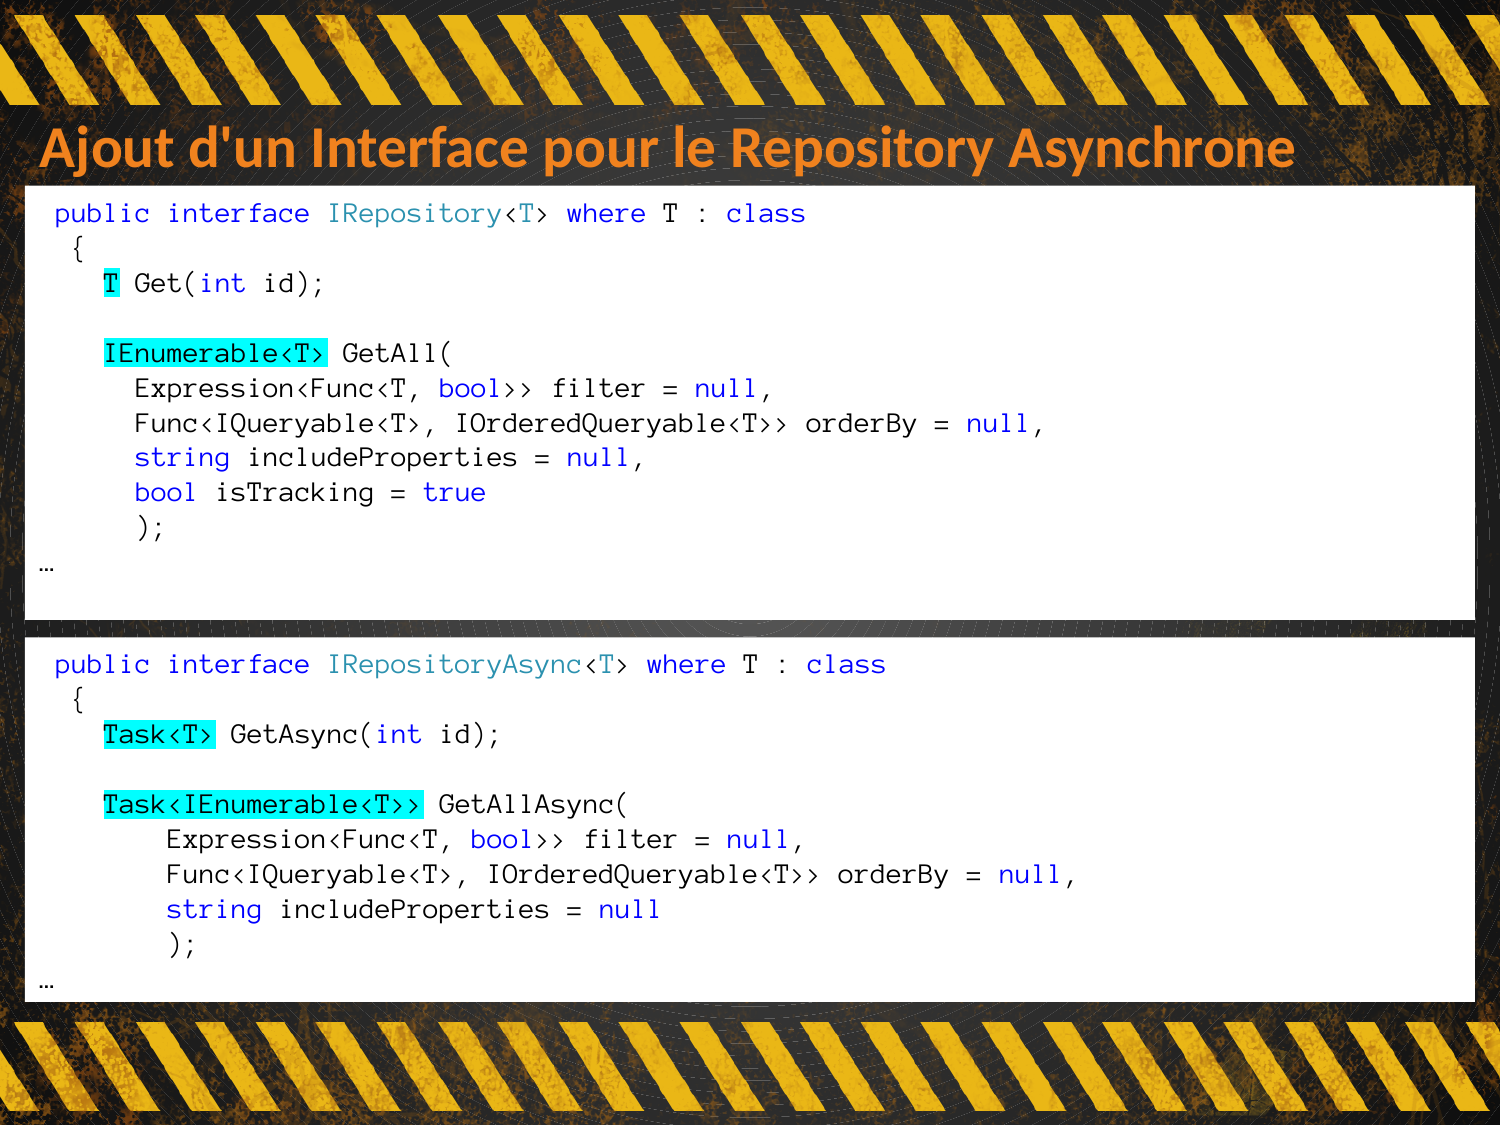

# Ajout d'un Interface pour le Repository Asynchrone
 public interface IRepository<T> where T : class
  {
    T Get(int id);

    IEnumerable<T> GetAll(
      Expression<Func<T, bool>> filter = null,
      Func<IQueryable<T>, IOrderedQueryable<T>> orderBy = null,
      string includeProperties = null,
      bool isTracking = true
      );
…

 public interface IRepositoryAsync<T> where T : class
  {
    Task<T> GetAsync(int id);

    Task<IEnumerable<T>> GetAllAsync(
        Expression<Func<T, bool>> filter = null,
        Func<IQueryable<T>, IOrderedQueryable<T>> orderBy = null,
        string includeProperties = null
        );
…